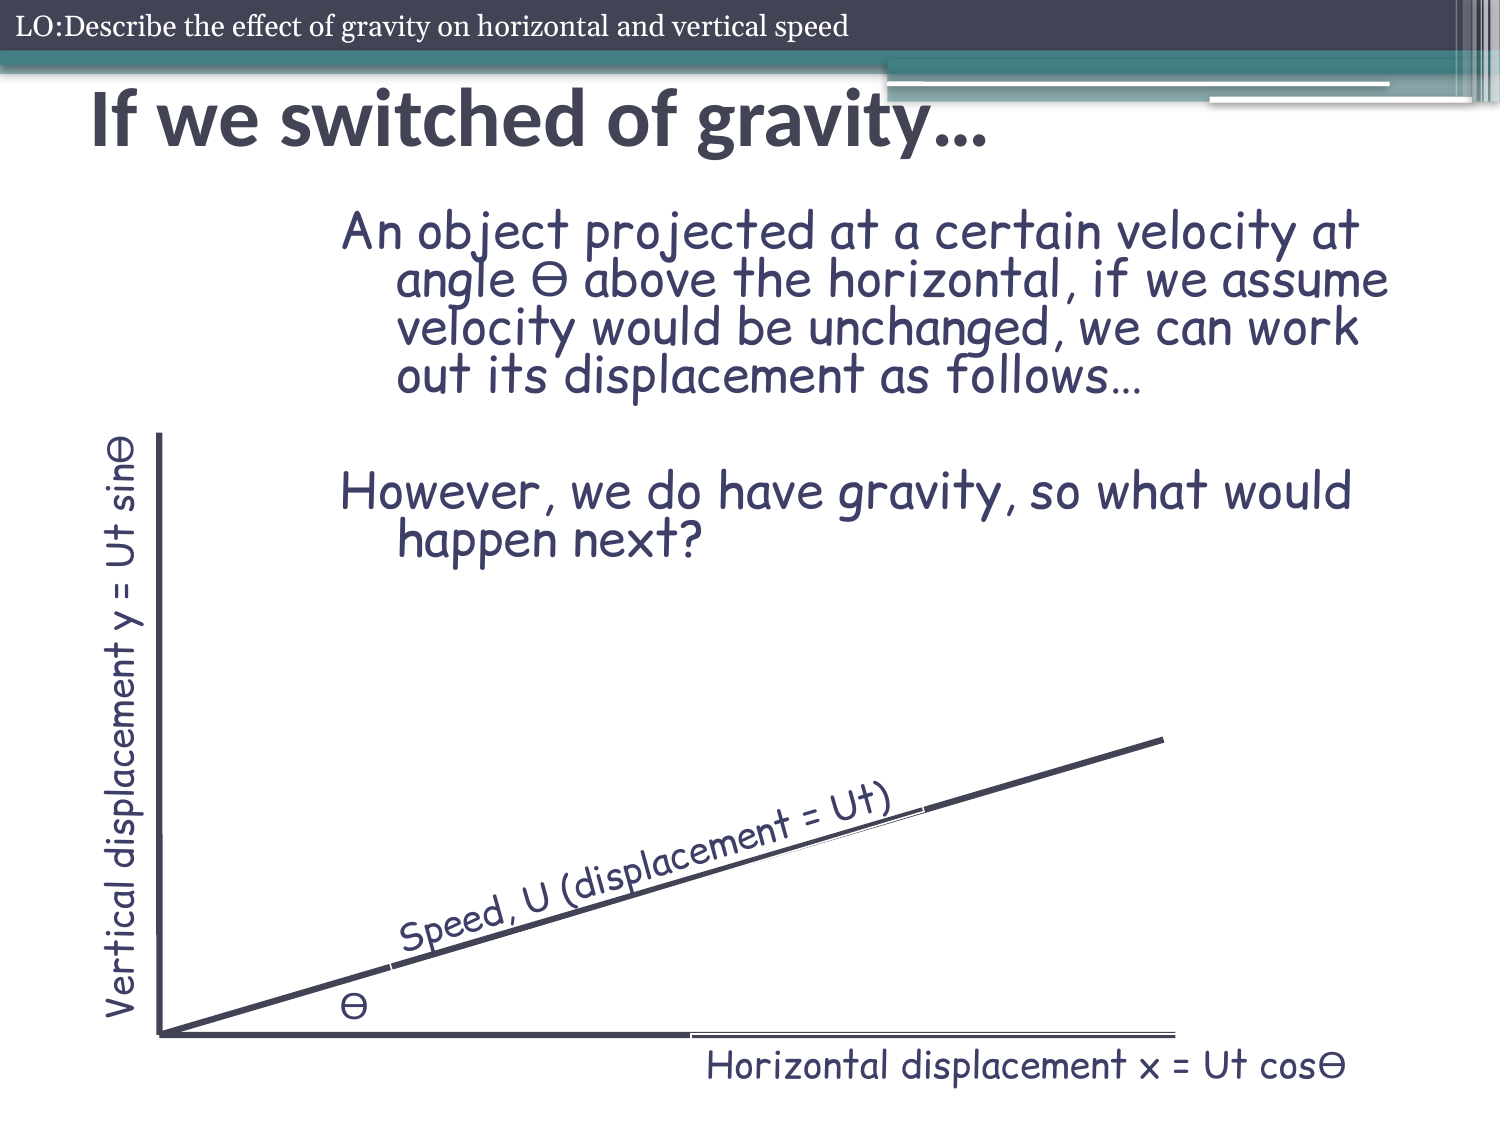

LO:Describe the effect of gravity on horizontal and vertical speed
# If we switched of gravity…
An object projected at a certain velocity at angle Ɵ above the horizontal, if we assume velocity would be unchanged, we can work out its displacement as follows…

However, we do have gravity, so what would happen next?

Vertical displacement y = Ut sinƟ

Speed, U (displacement = Ut)
Ɵ
Horizontal displacement x = Ut cosƟ